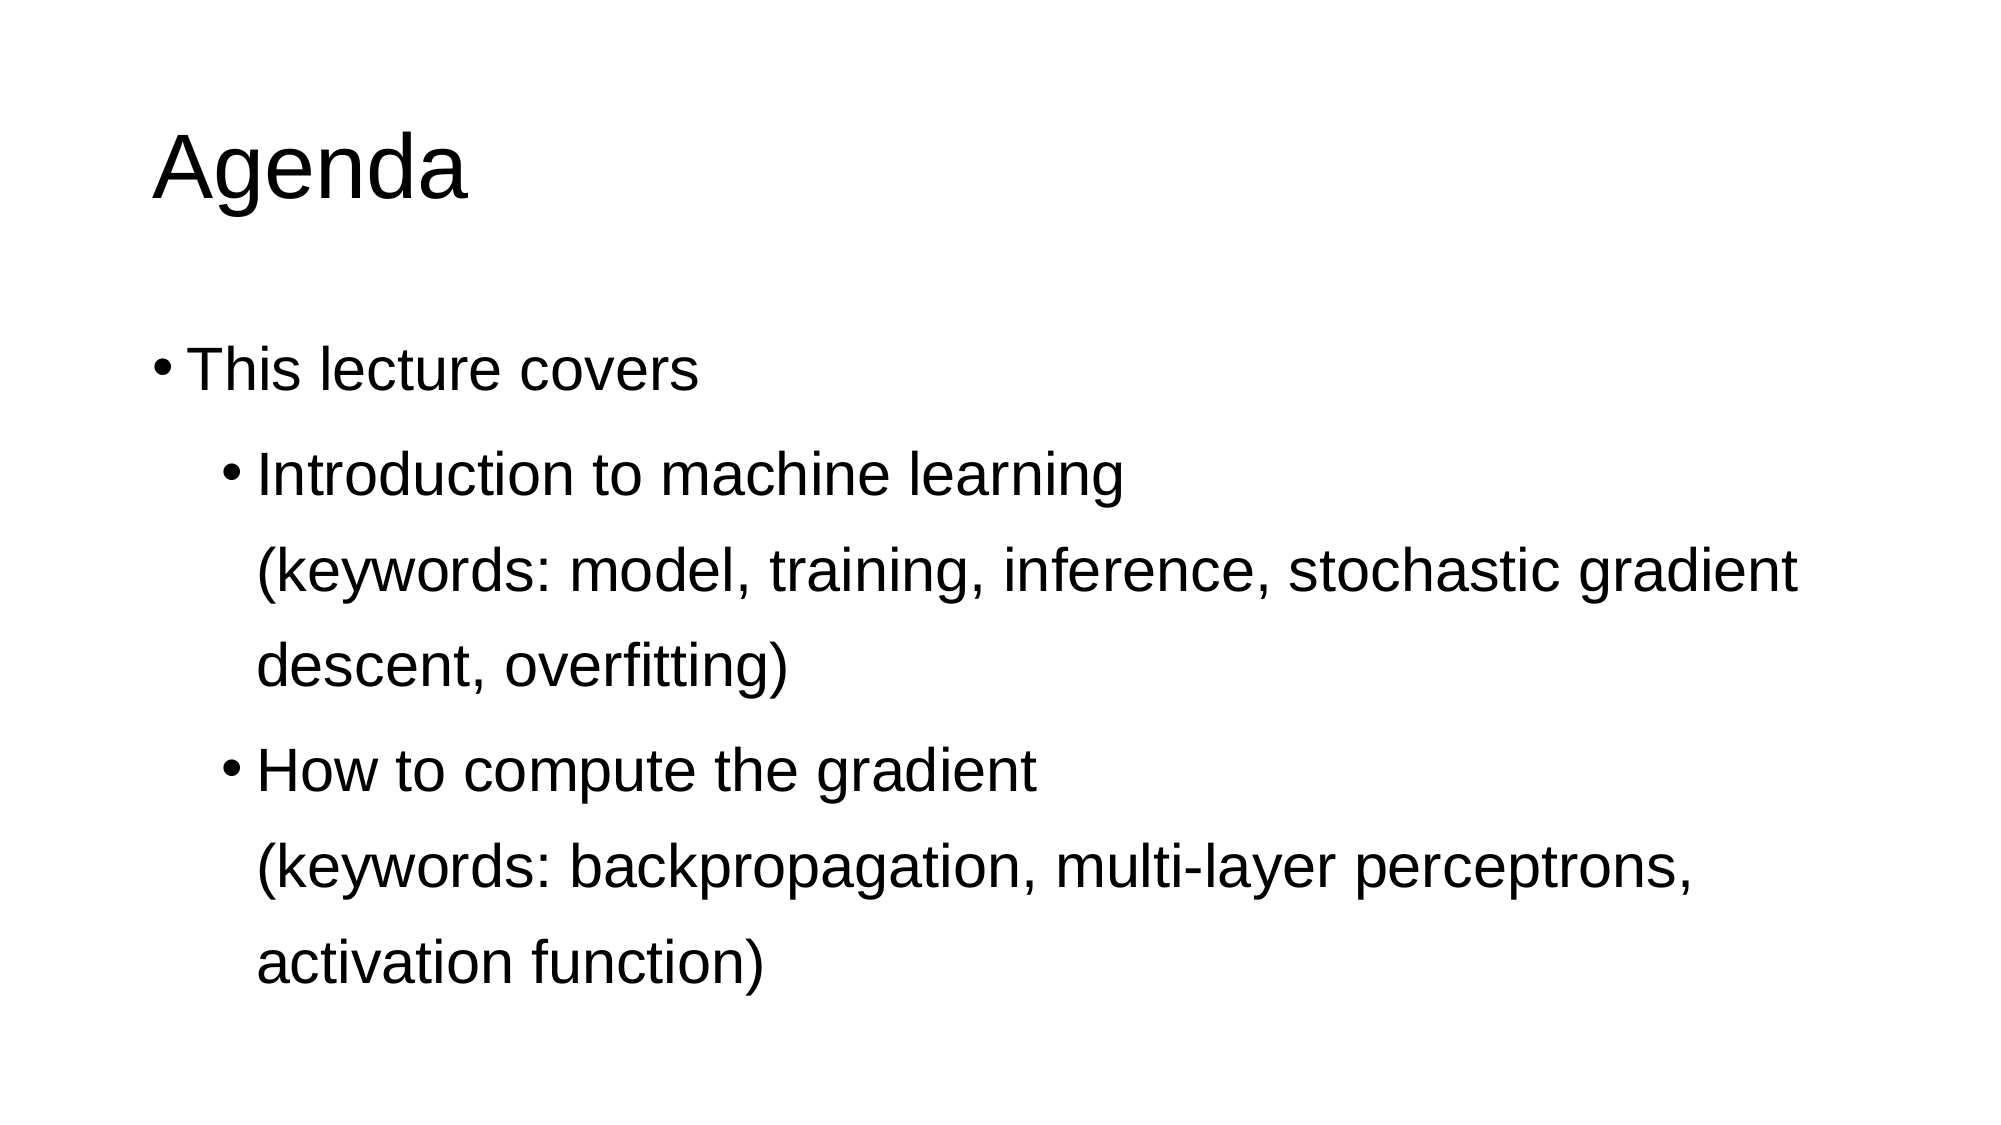

# Agenda
This lecture covers
Introduction to machine learning
(keywords: model, training, inference, stochastic gradient descent, overfitting)
How to compute the gradient
(keywords: backpropagation, multi-layer perceptrons, activation function)